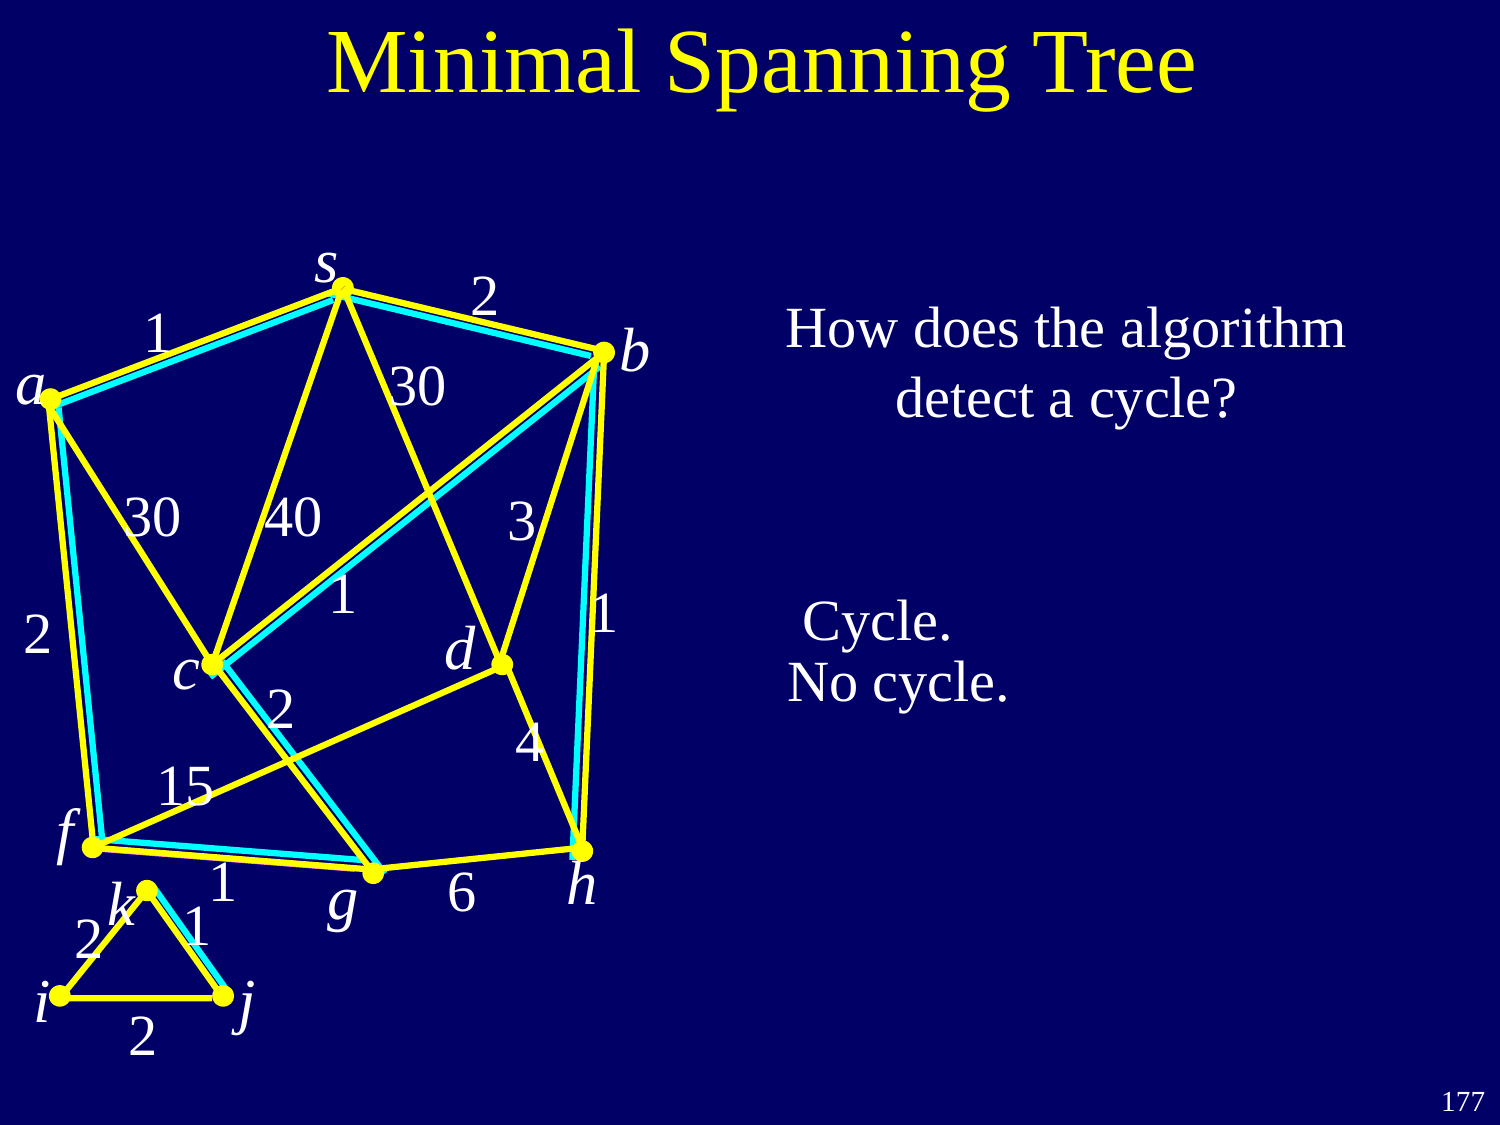

Minimal Spanning Tree
s
2

How does the algorithm
detect a cycle?
1

b
a
30

30
40
3
1
1
Cycle.
2
d
c
No cycle.

2

4
15
f
h
1

6

g
k

1

2
i
j

2